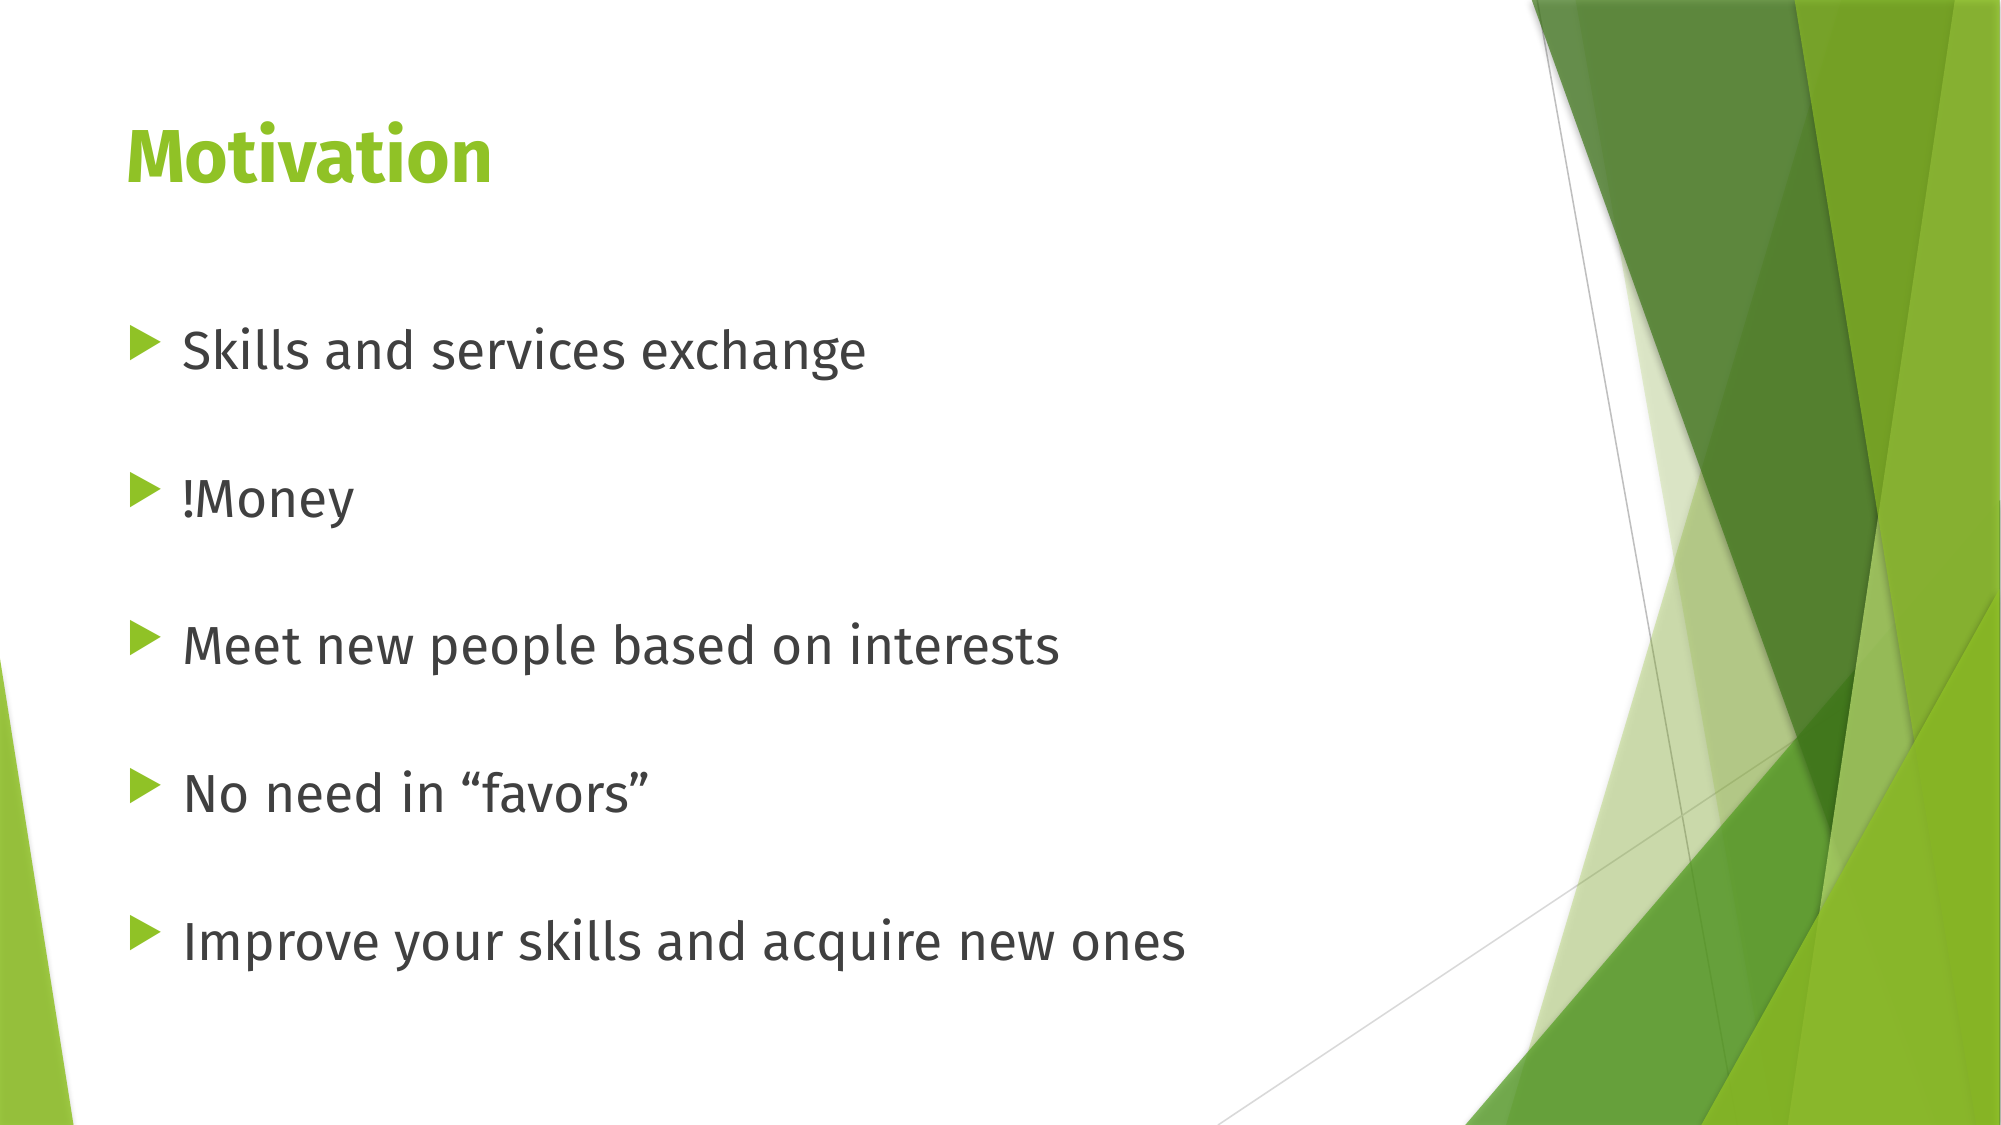

# Motivation
Skills and services exchange
!Money
Meet new people based on interests
No need in “favors”
Improve your skills and acquire new ones